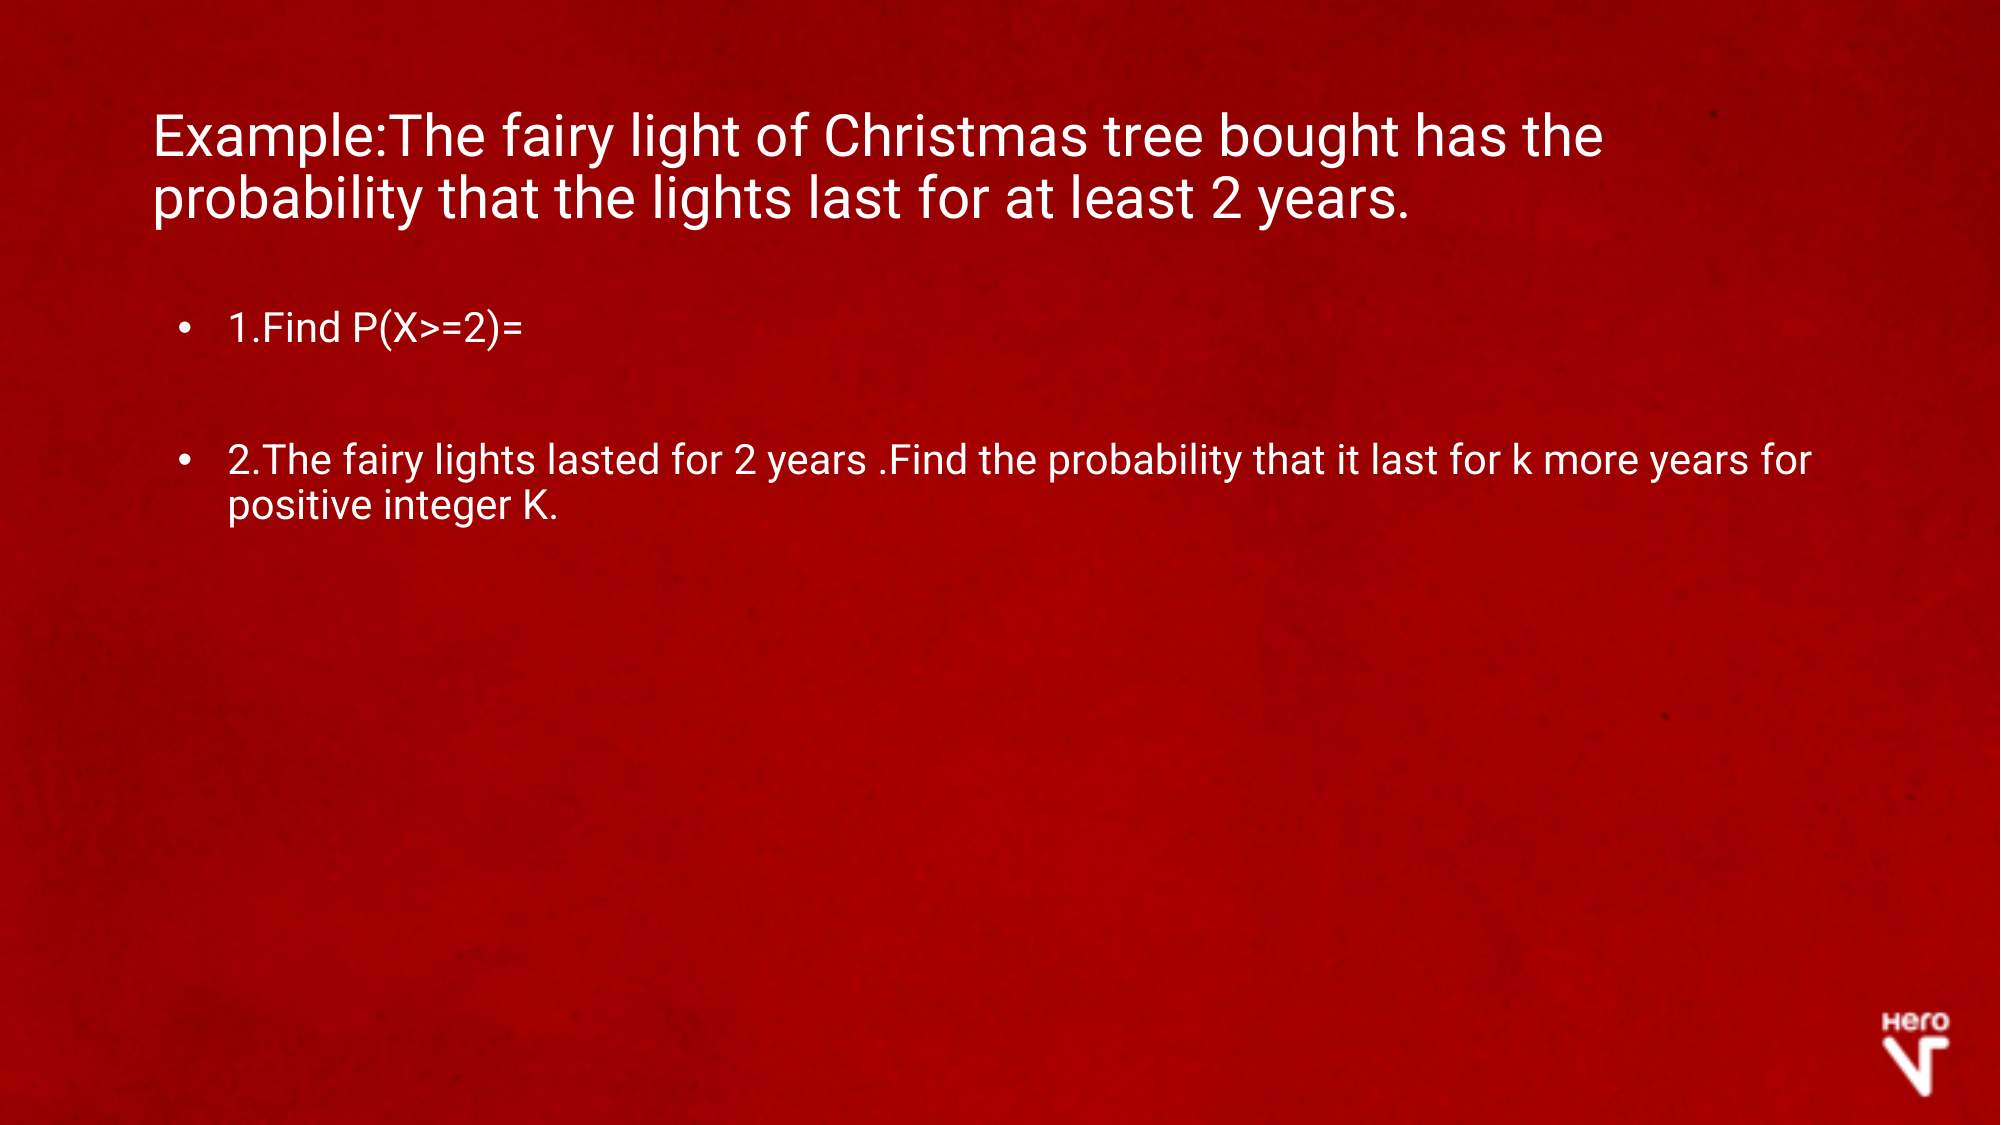

# Example:The fairy light of Christmas tree bought has the probability that the lights last for at least 2 years.
1.Find P(X>=2)=

2.The fairy lights lasted for 2 years .Find the probability that it last for k more years for positive integer K.